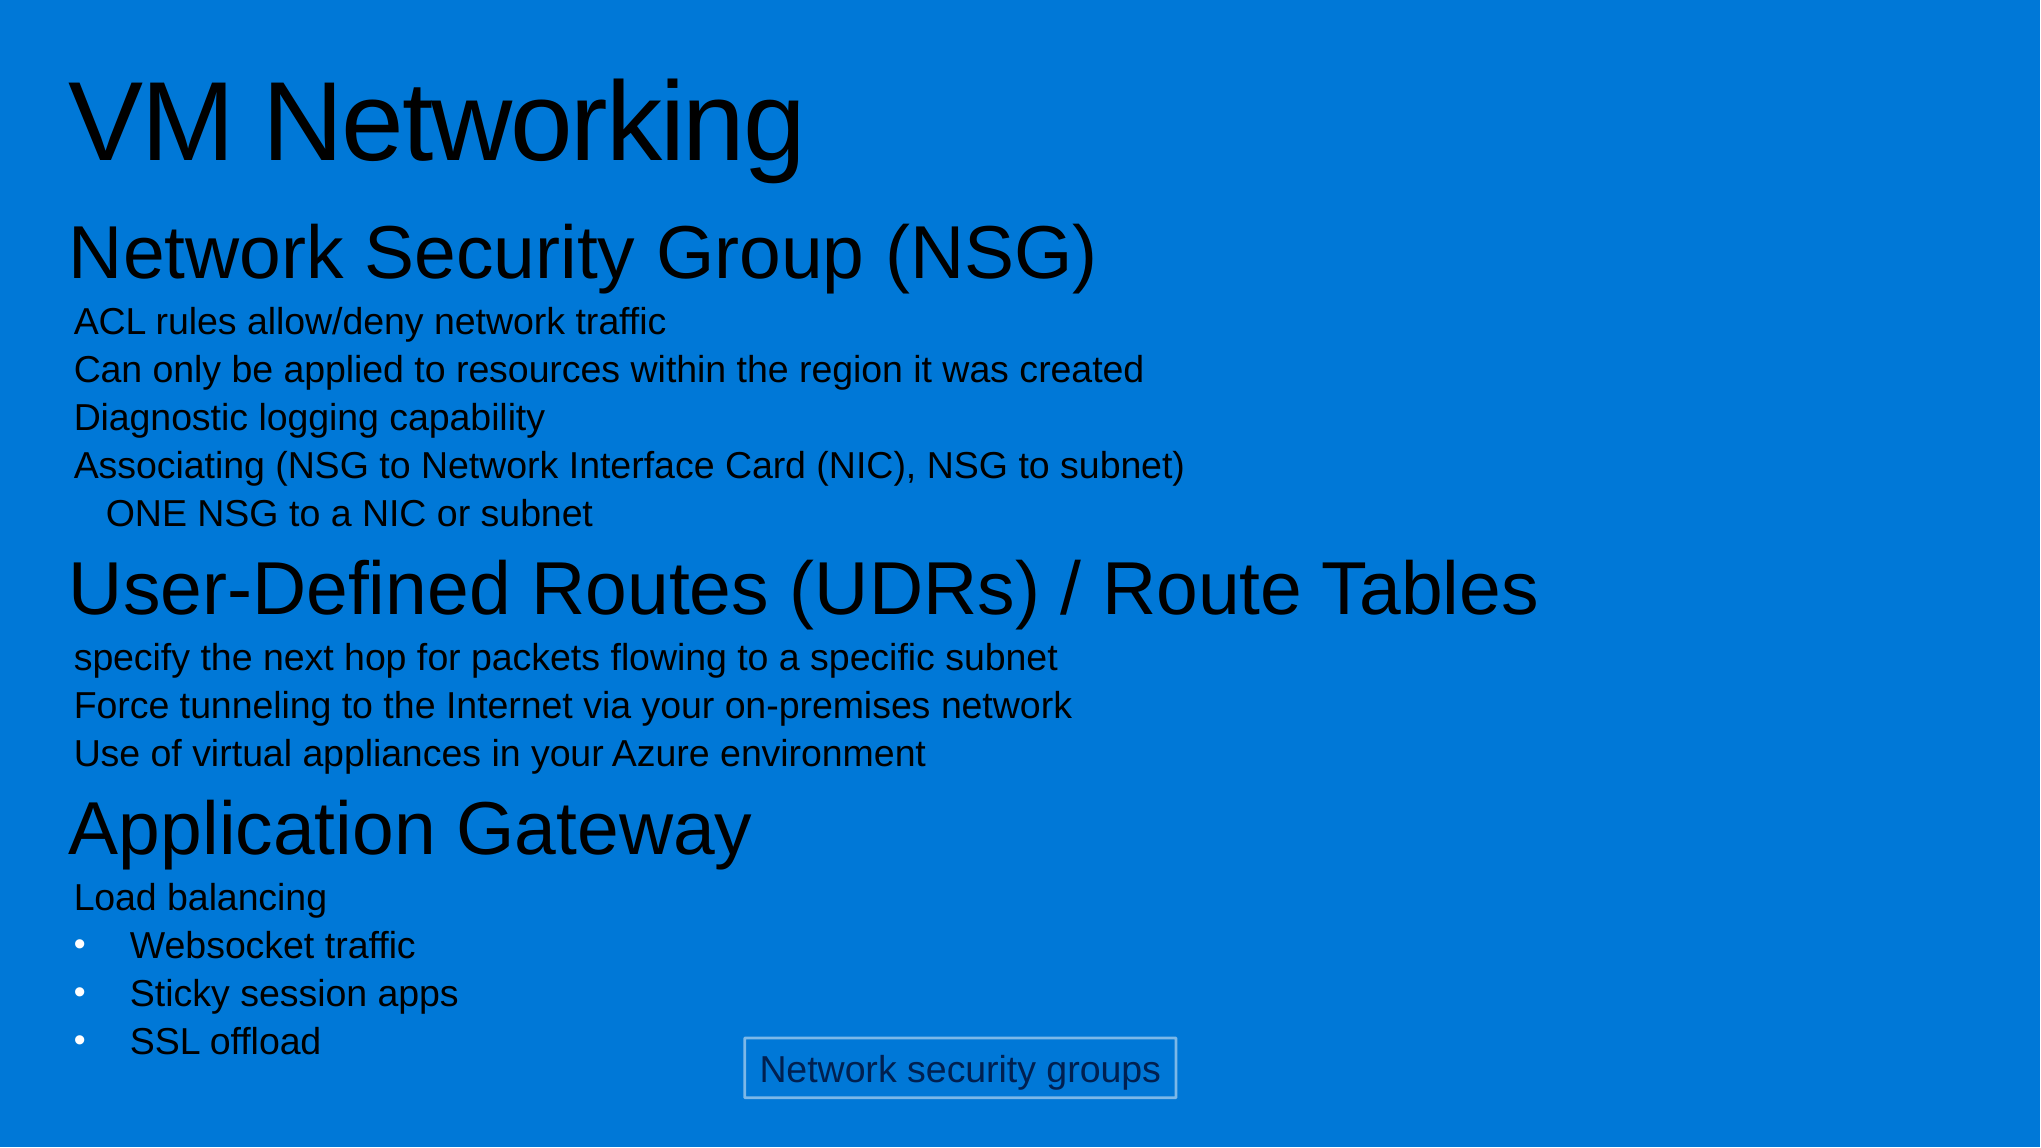

# VM Networking
Network Security Group (NSG)
ACL rules allow/deny network traffic
Can only be applied to resources within the region it was created
Diagnostic logging capability
Associating (NSG to Network Interface Card (NIC), NSG to subnet)
ONE NSG to a NIC or subnet
User-Defined Routes (UDRs) / Route Tables
specify the next hop for packets flowing to a specific subnet
Force tunneling to the Internet via your on-premises network
Use of virtual appliances in your Azure environment
Application Gateway
Load balancing
Websocket traffic
Sticky session apps
SSL offload
Network security groups